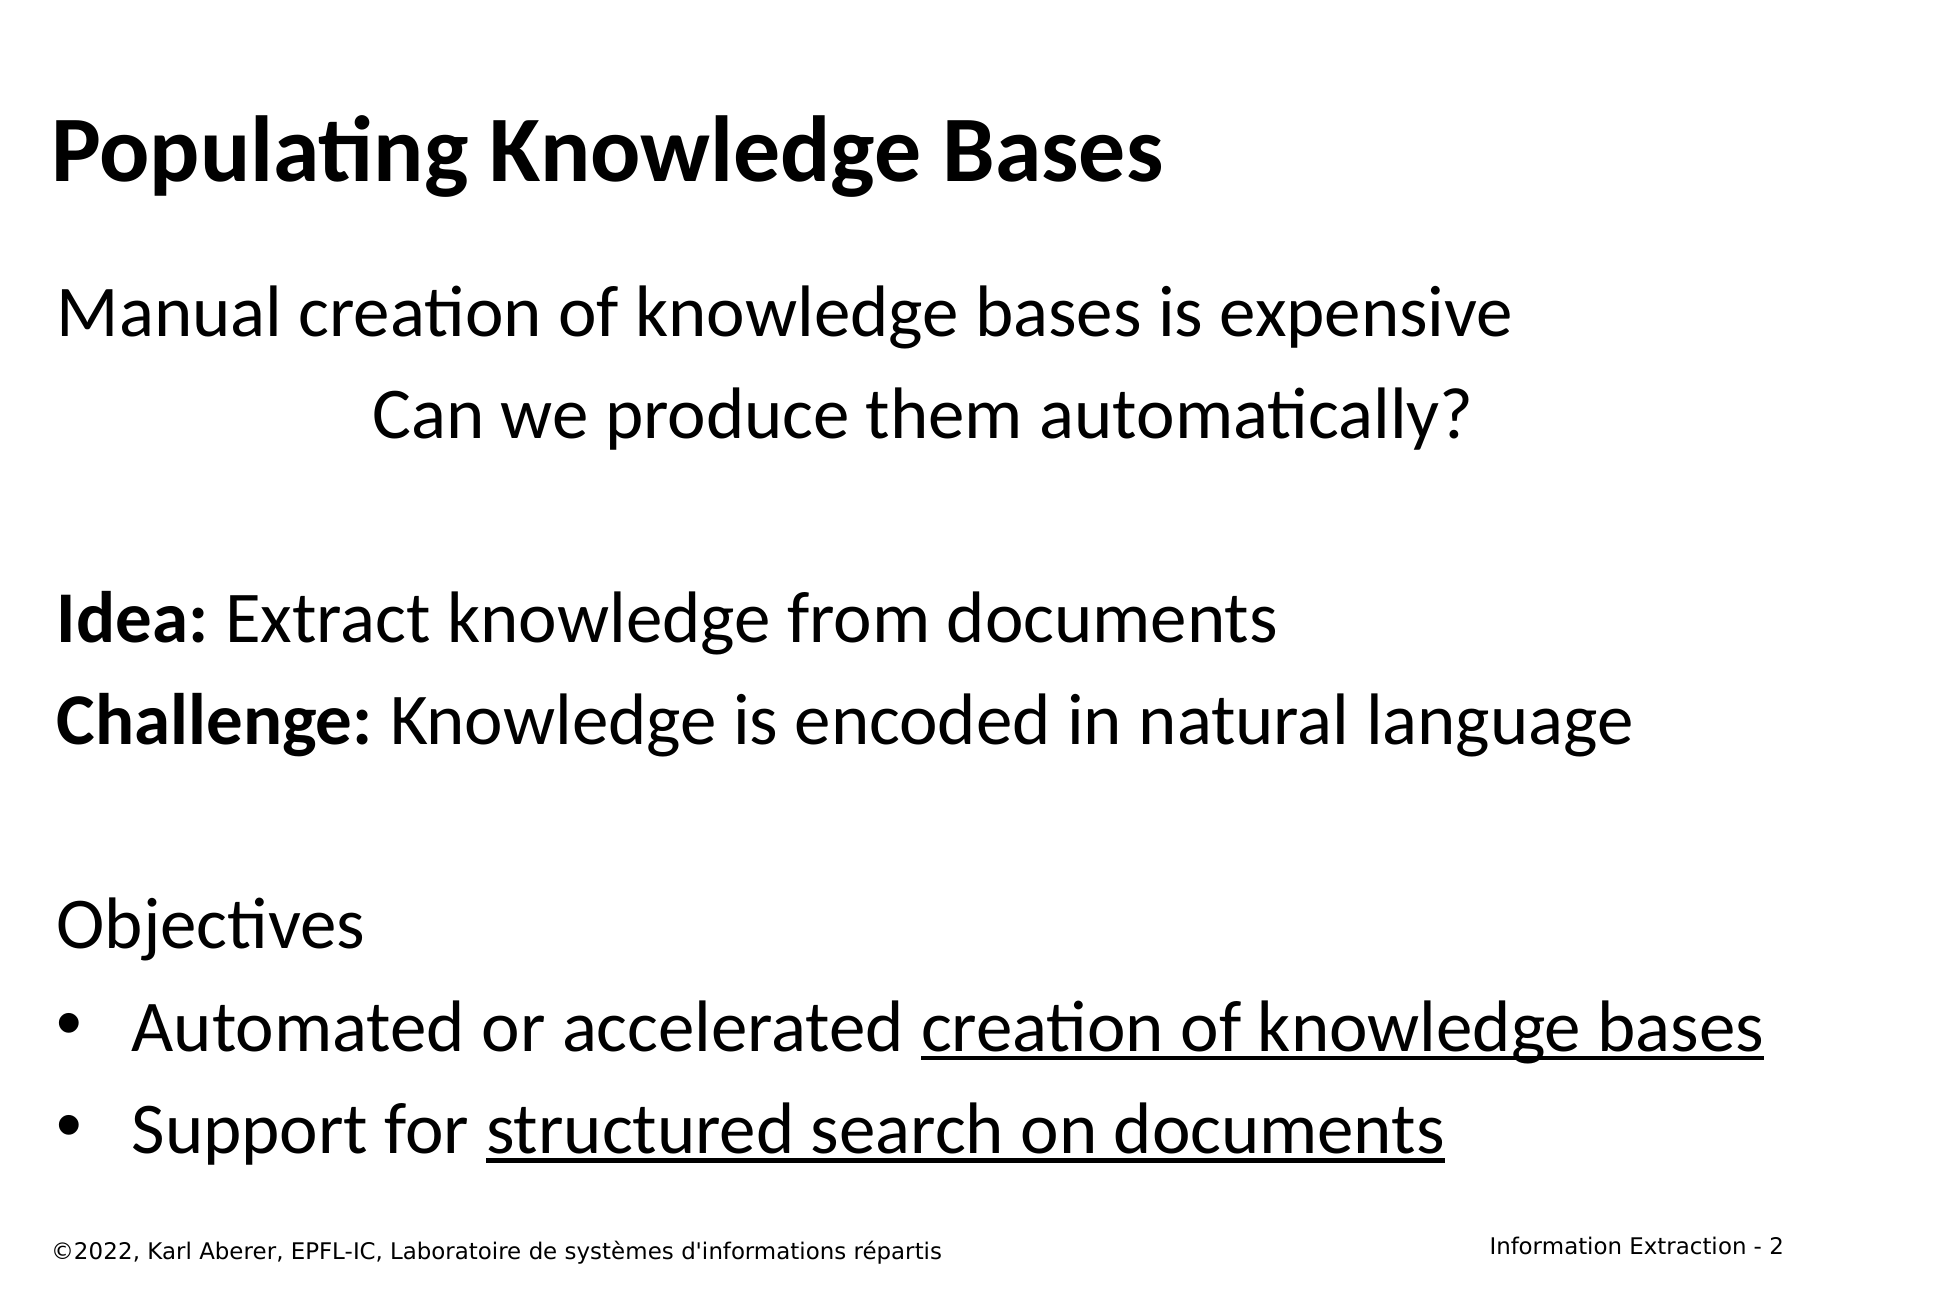

# Populating Knowledge Bases
Manual creation of knowledge bases is expensive
Can we produce them automatically?

Idea: Extract knowledge from documents
Challenge: Knowledge is encoded in natural language

Objectives
Automated or accelerated creation of knowledge bases
Support for structured search on documents
©2022, Karl Aberer, EPFL-IC, Laboratoire de systèmes d'informations répartis